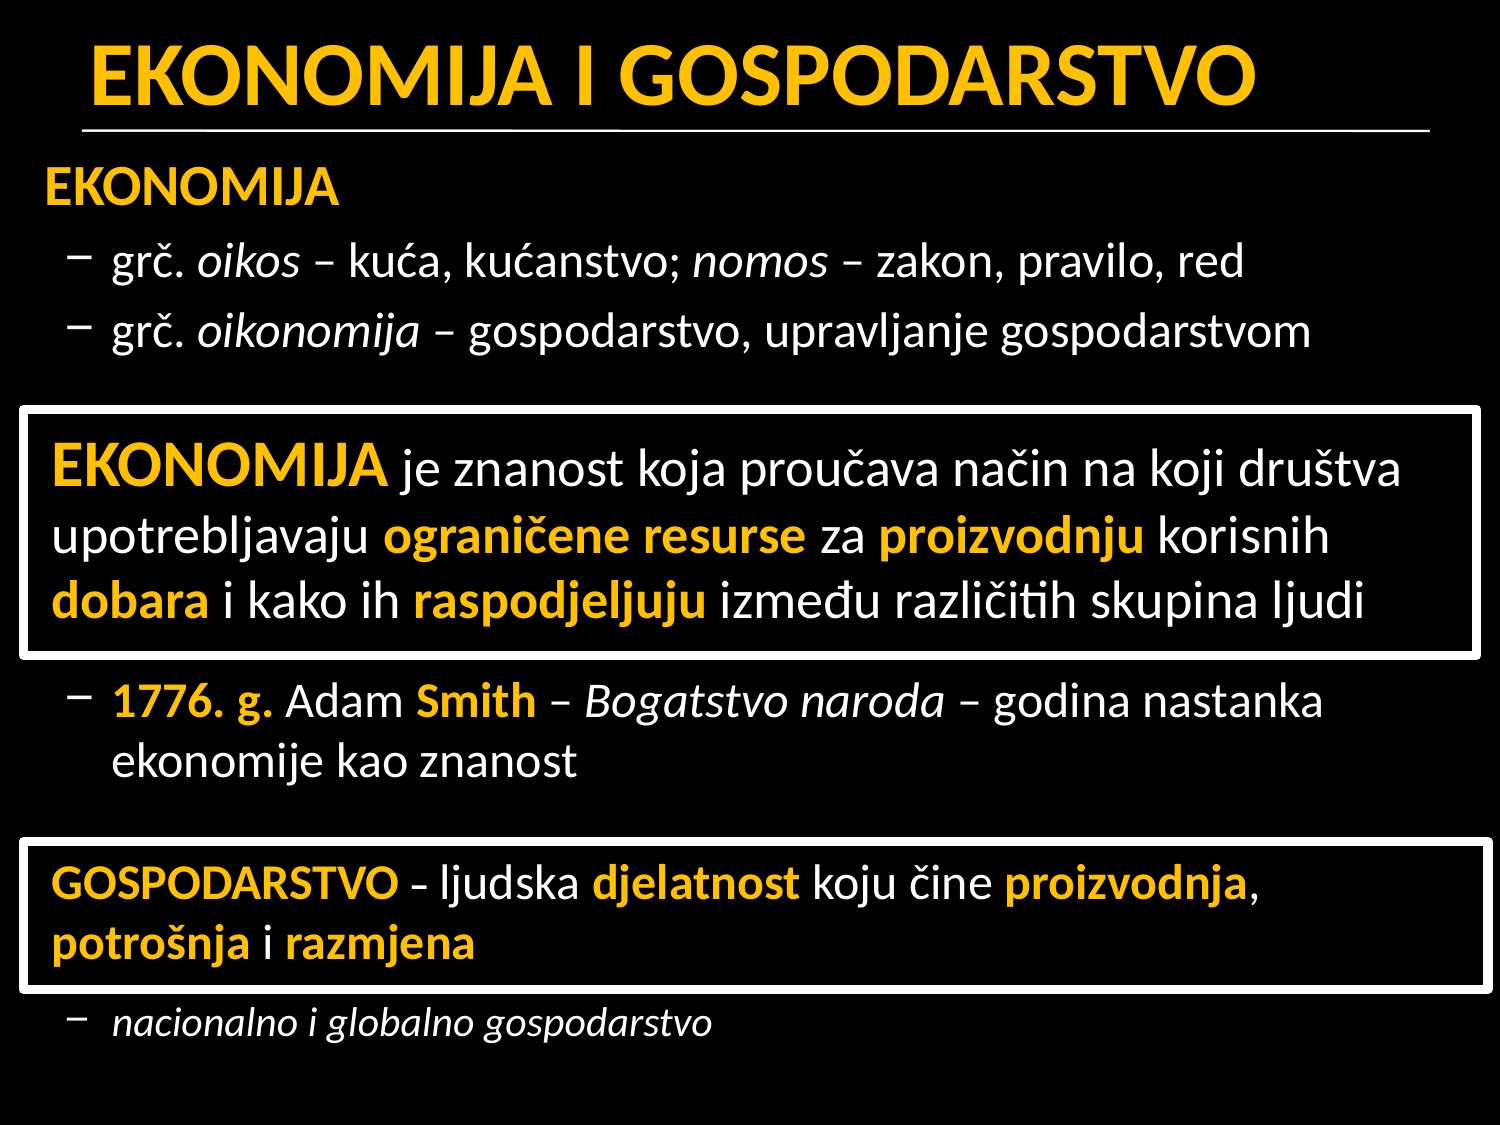

# EKONOMIJA I GOSPODARSTVO
EKONOMIJA
grč. oikos – kuća, kućanstvo; nomos – zakon, pravilo, red
grč. oikonomija – gospodarstvo, upravljanje gospodarstvom
EKONOMIJA je znanost koja proučava način na koji društva upotrebljavaju ograničene resurse za proizvodnju korisnih dobara i kako ih raspodjeljuju između različitih skupina ljudi
1776. g. Adam Smith – Bogatstvo naroda – godina nastanka ekonomije kao znanost
GOSPODARSTVO – ljudska djelatnost koju čine proizvodnja, potrošnja i razmjena
nacionalno i globalno gospodarstvo